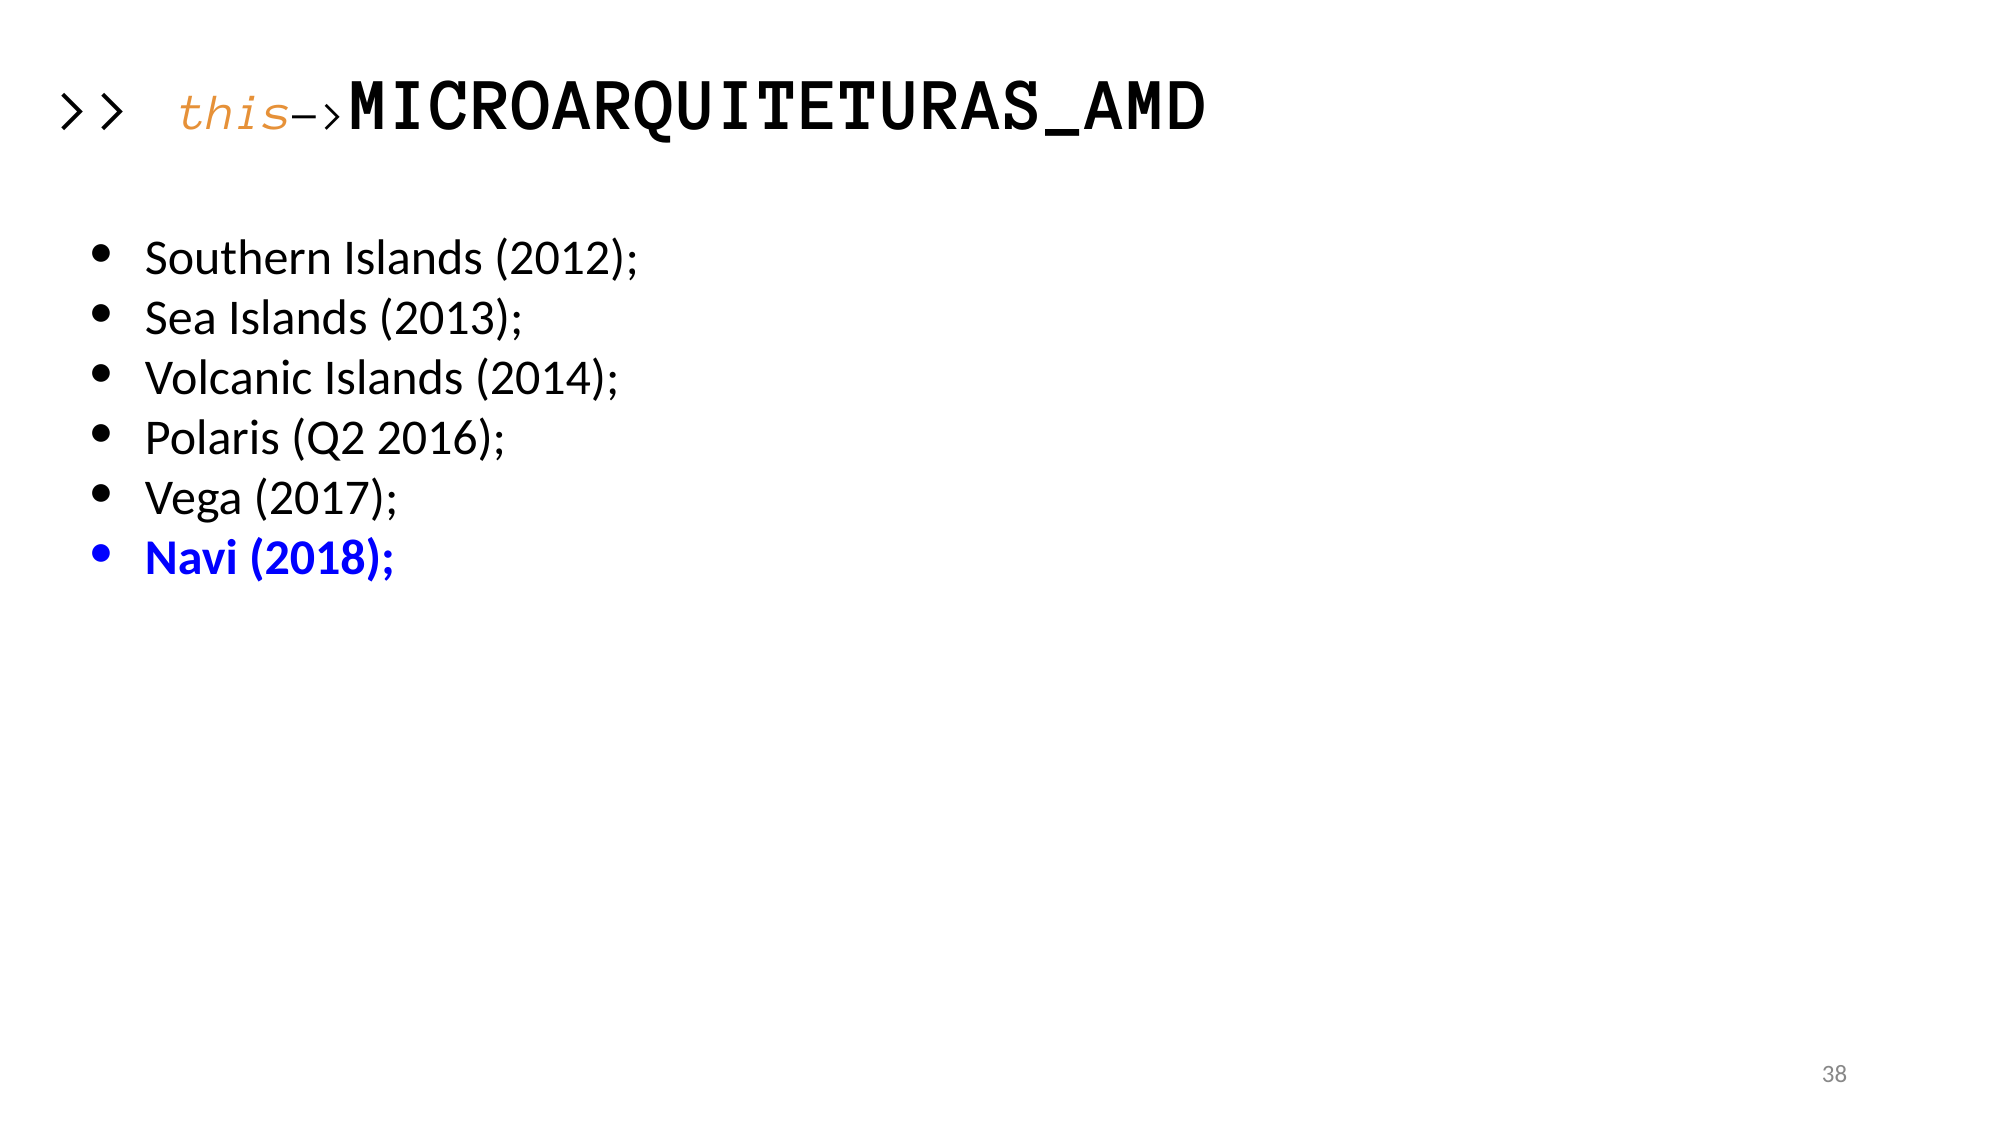

>> this->MICROARQUITETURAS_AMD
Southern Islands (2012);
Sea Islands (2013);
Volcanic Islands (2014);
Polaris (Q2 2016);
Vega (2017);
Navi (2018);

38